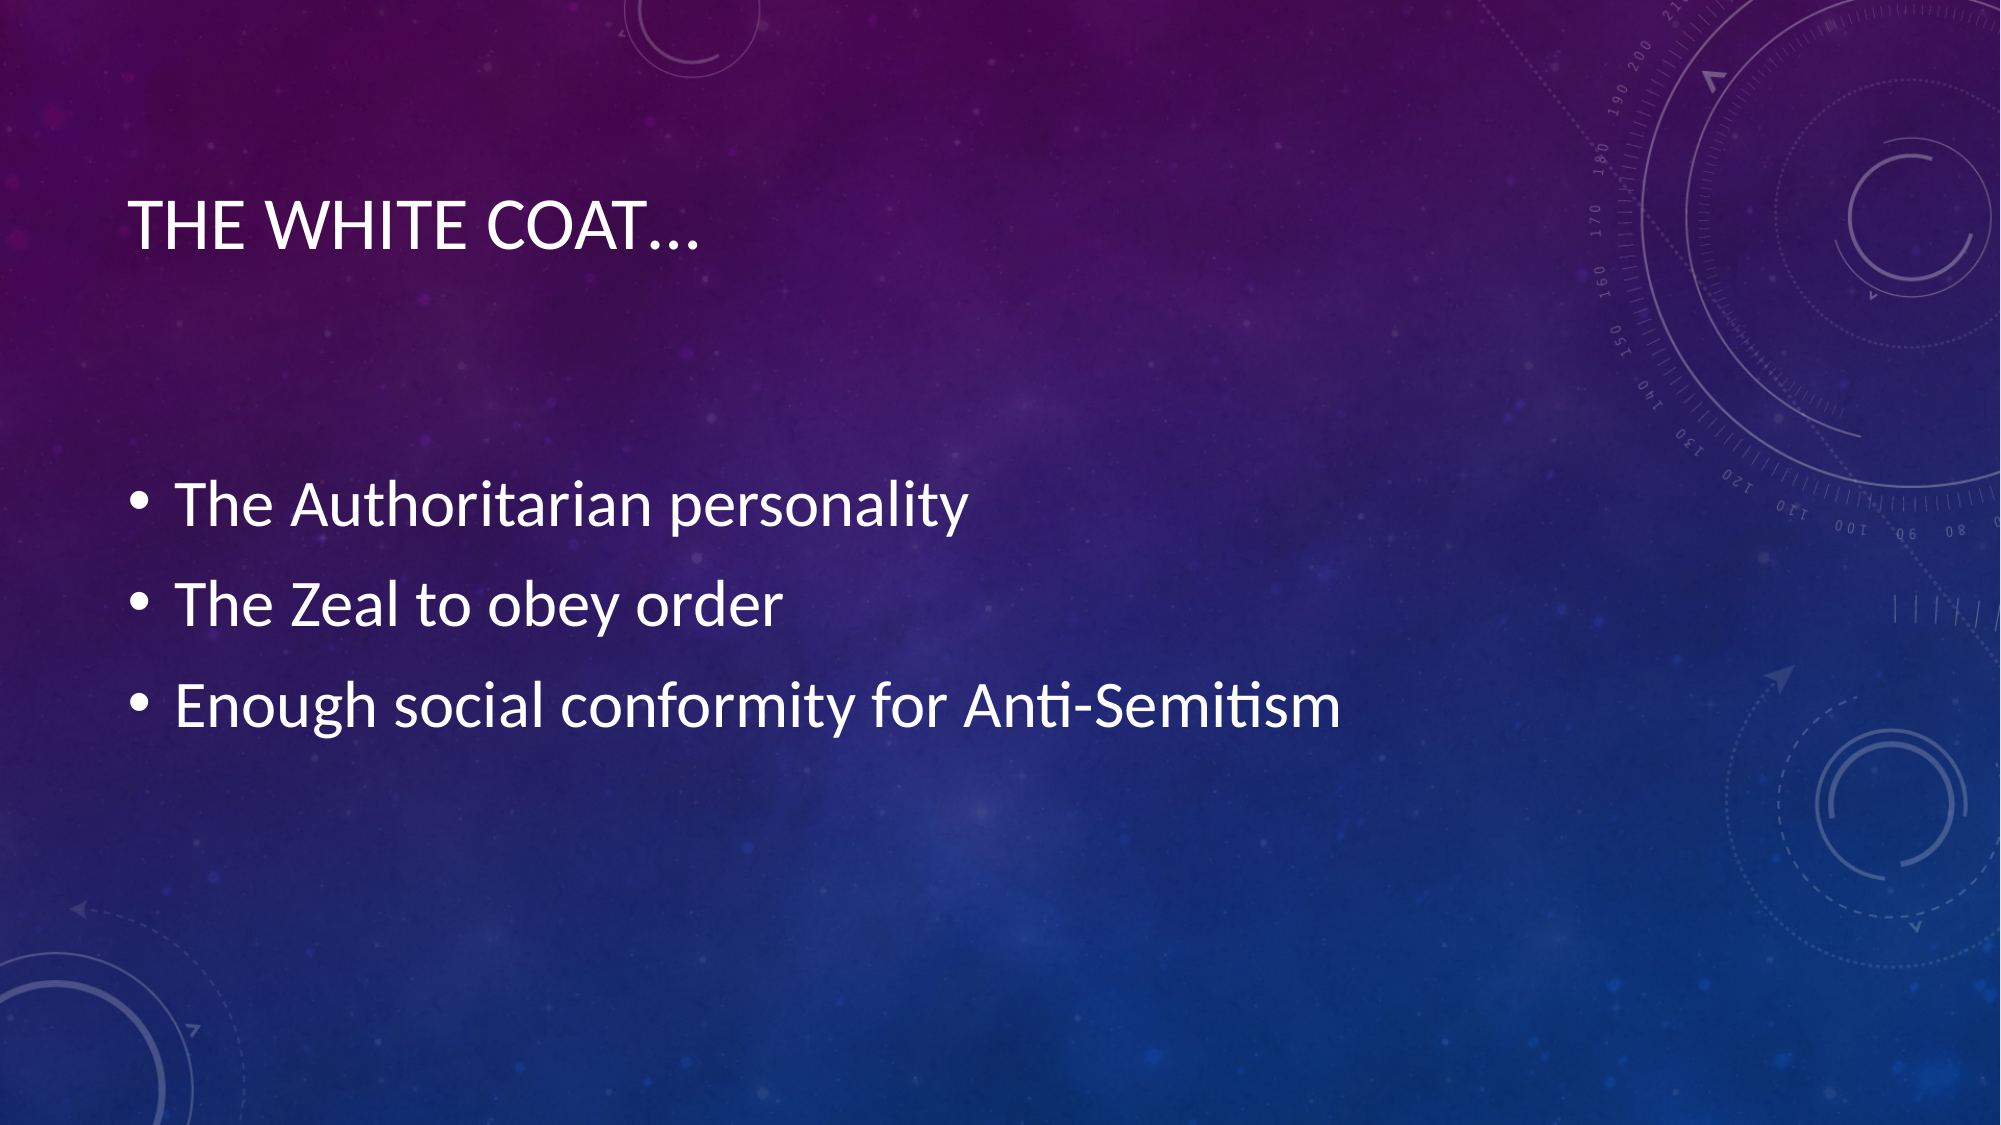

# The white coat…
The Authoritarian personality
The Zeal to obey order
Enough social conformity for Anti-Semitism